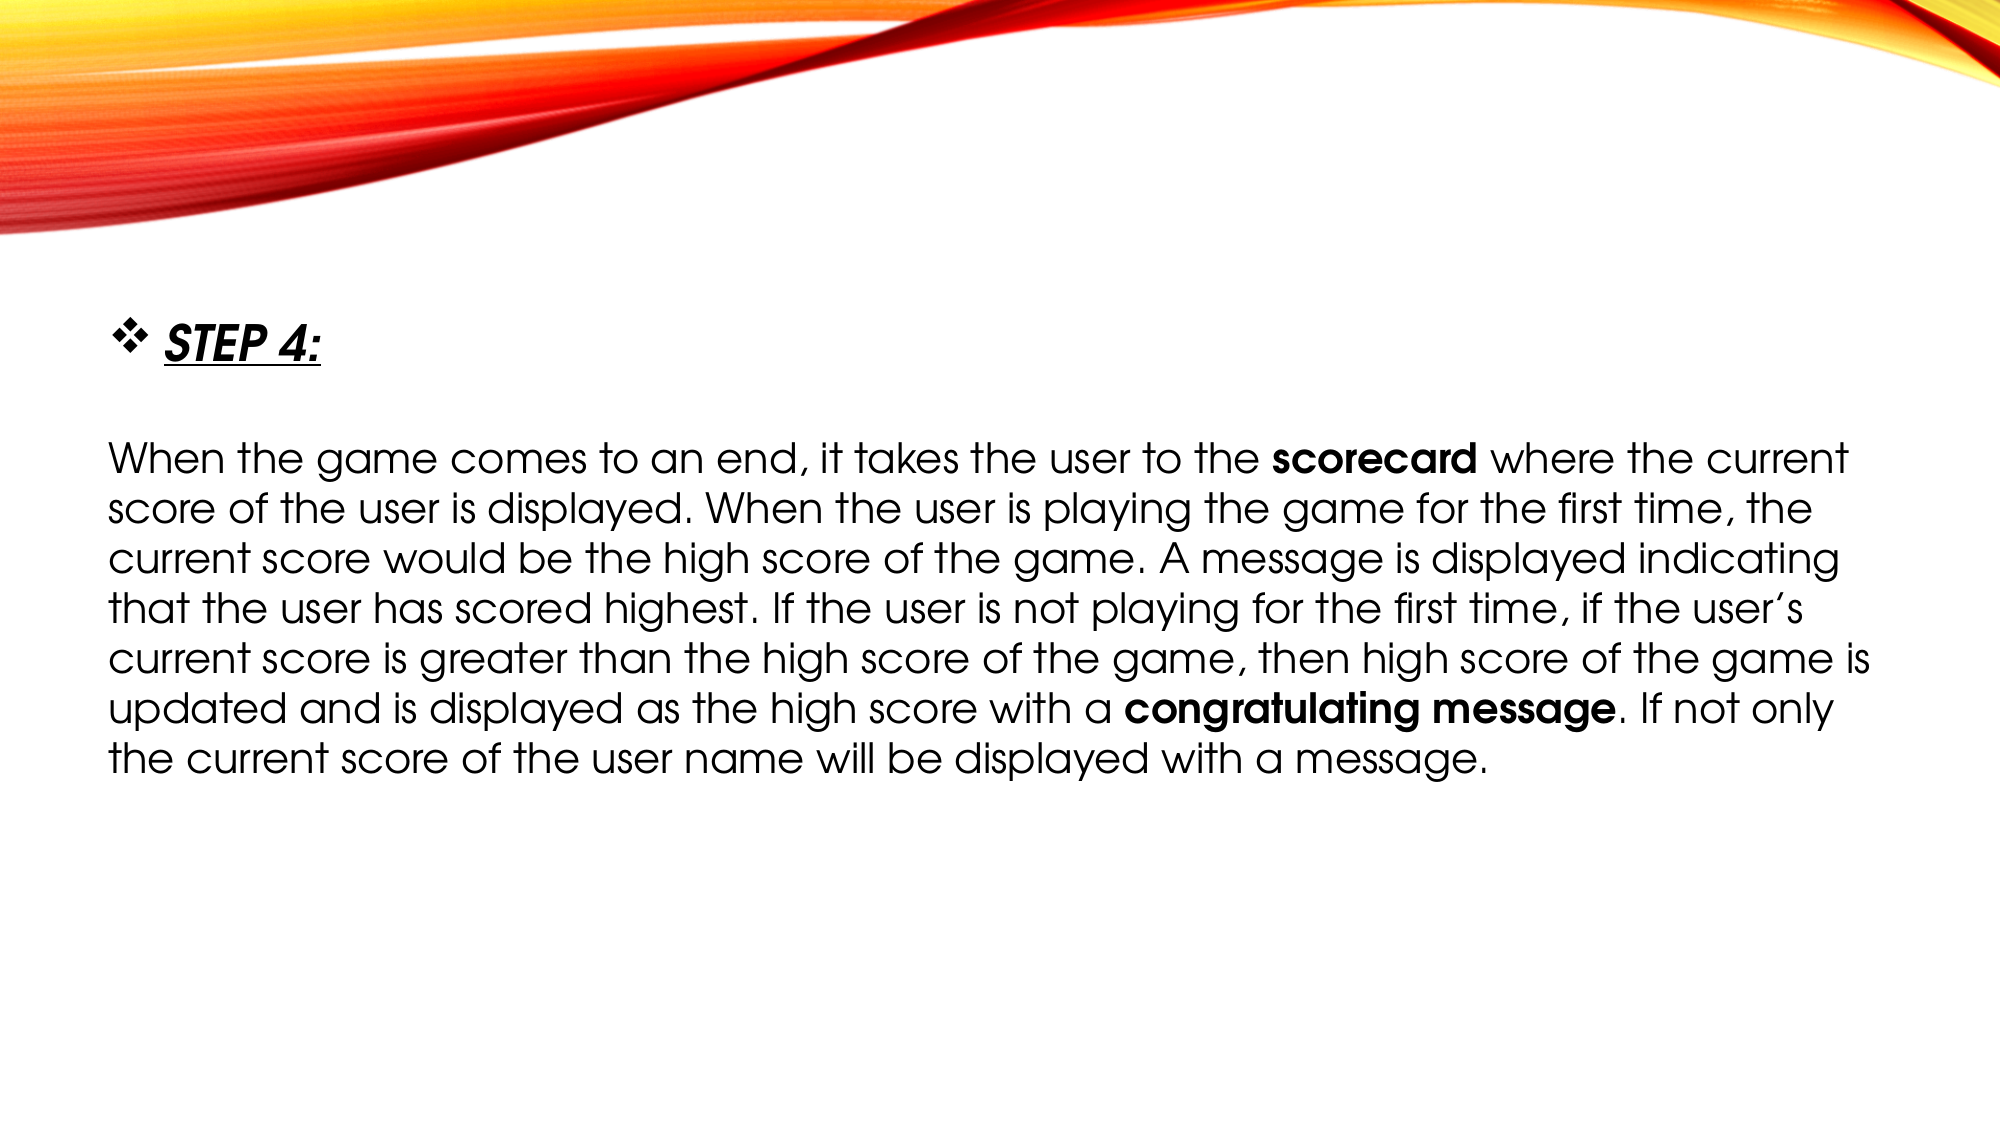

STEP 4:

When the game comes to an end, it takes the user to the scorecard where the current score of the user is displayed. When the user is playing the game for the first time, the current score would be the high score of the game. A message is displayed indicating that the user has scored highest. If the user is not playing for the first time, if the user’s current score is greater than the high score of the game, then high score of the game is updated and is displayed as the high score with a congratulating message. If not only the current score of the user name will be displayed with a message.